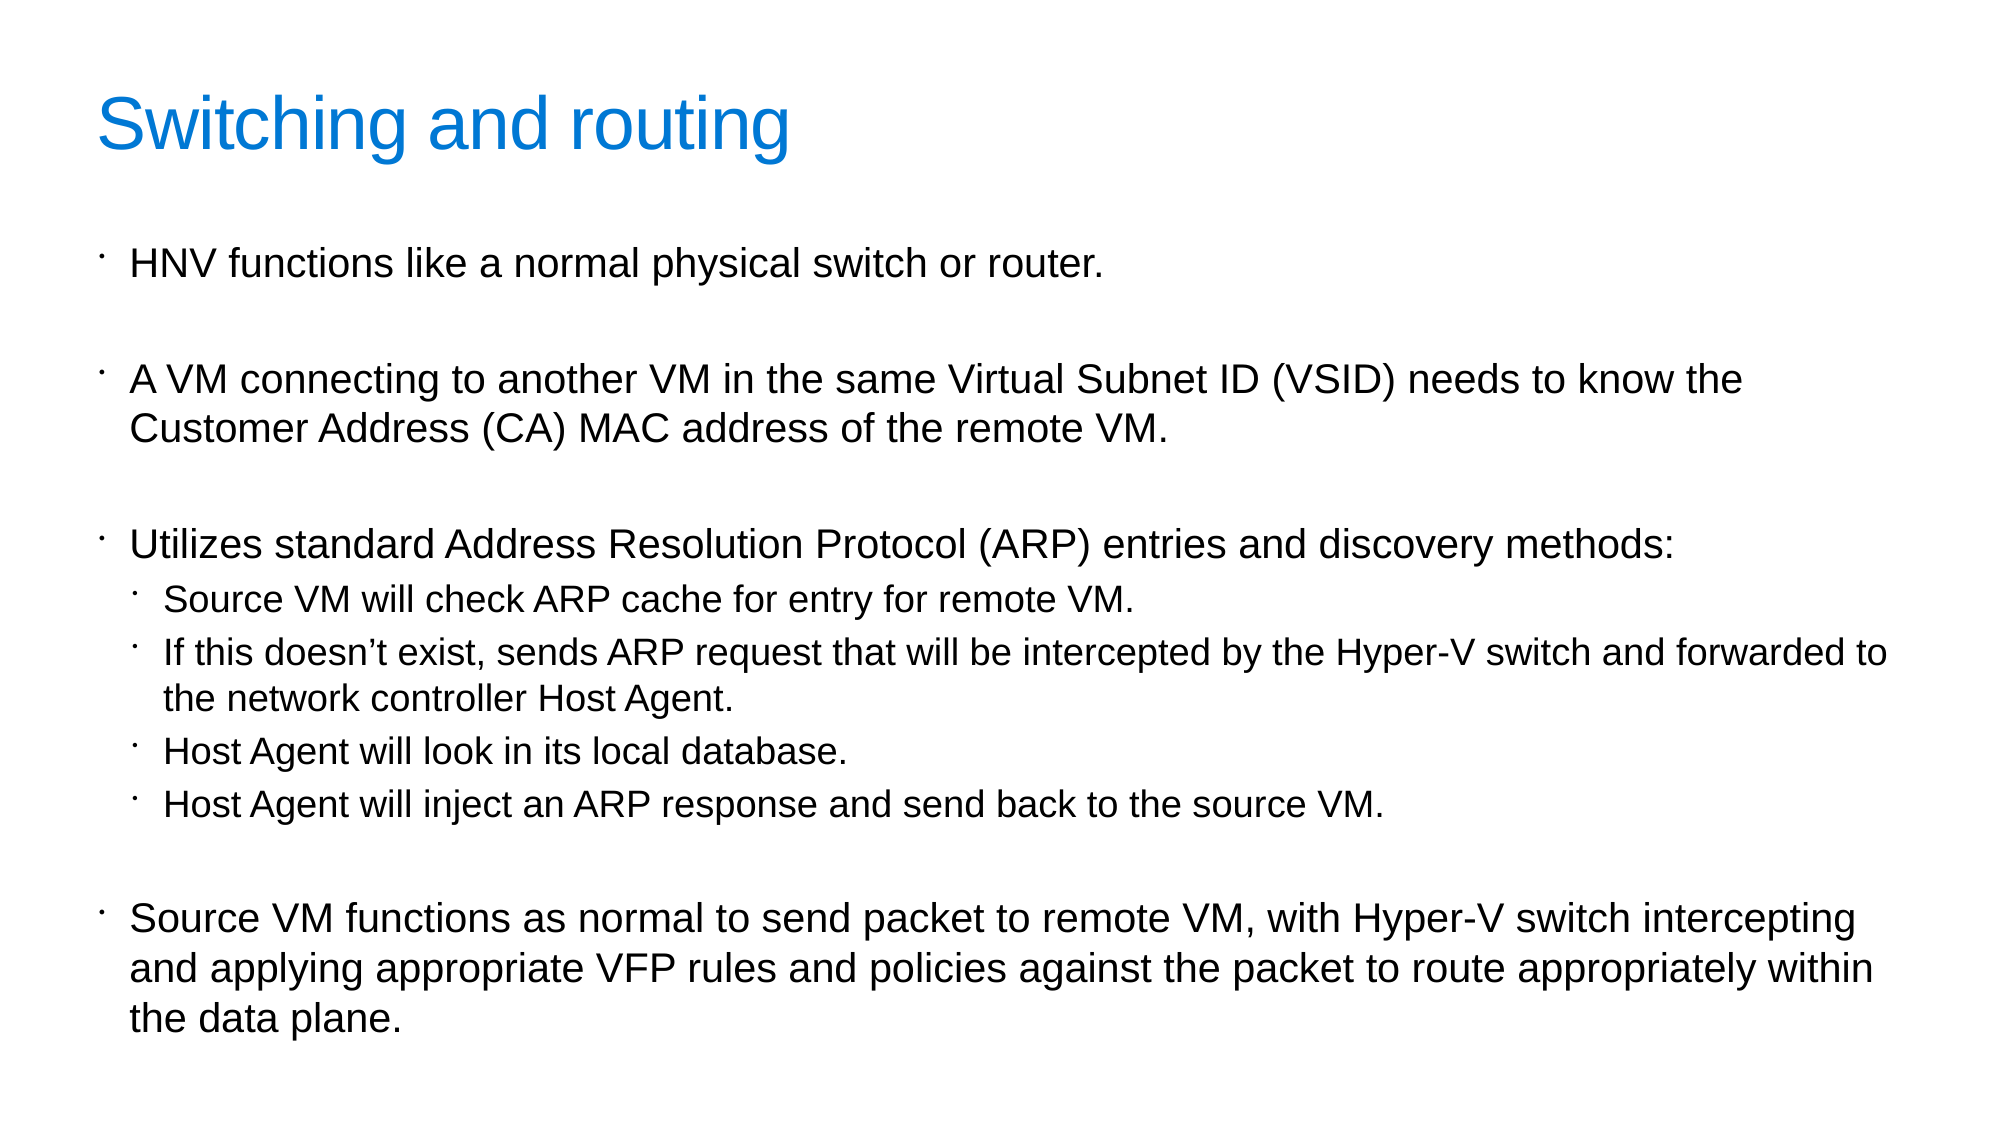

# Switching and routing
HNV functions like a normal physical switch or router.

A VM connecting to another VM in the same Virtual Subnet ID (VSID) needs to know the Customer Address (CA) MAC address of the remote VM.

Utilizes standard Address Resolution Protocol (ARP) entries and discovery methods:
Source VM will check ARP cache for entry for remote VM.
If this doesn’t exist, sends ARP request that will be intercepted by the Hyper-V switch and forwarded to the network controller Host Agent.
Host Agent will look in its local database.
Host Agent will inject an ARP response and send back to the source VM.

Source VM functions as normal to send packet to remote VM, with Hyper-V switch intercepting and applying appropriate VFP rules and policies against the packet to route appropriately within the data plane.